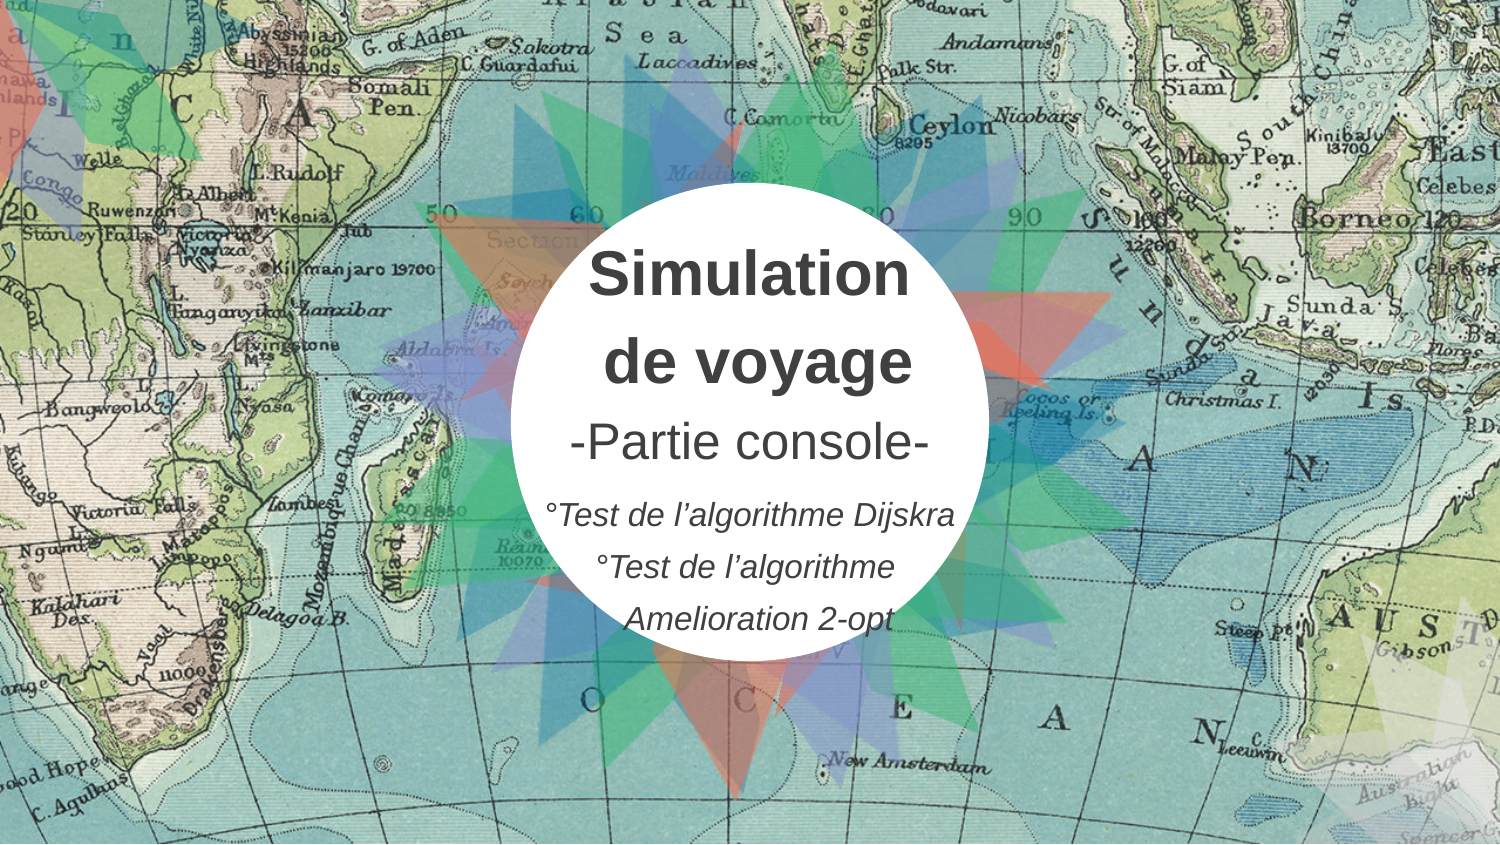

Simulation
 de voyage
-Partie console-
°Test de l’algorithme Dijskra
°Test de l’algorithme
  Amelioration 2-opt